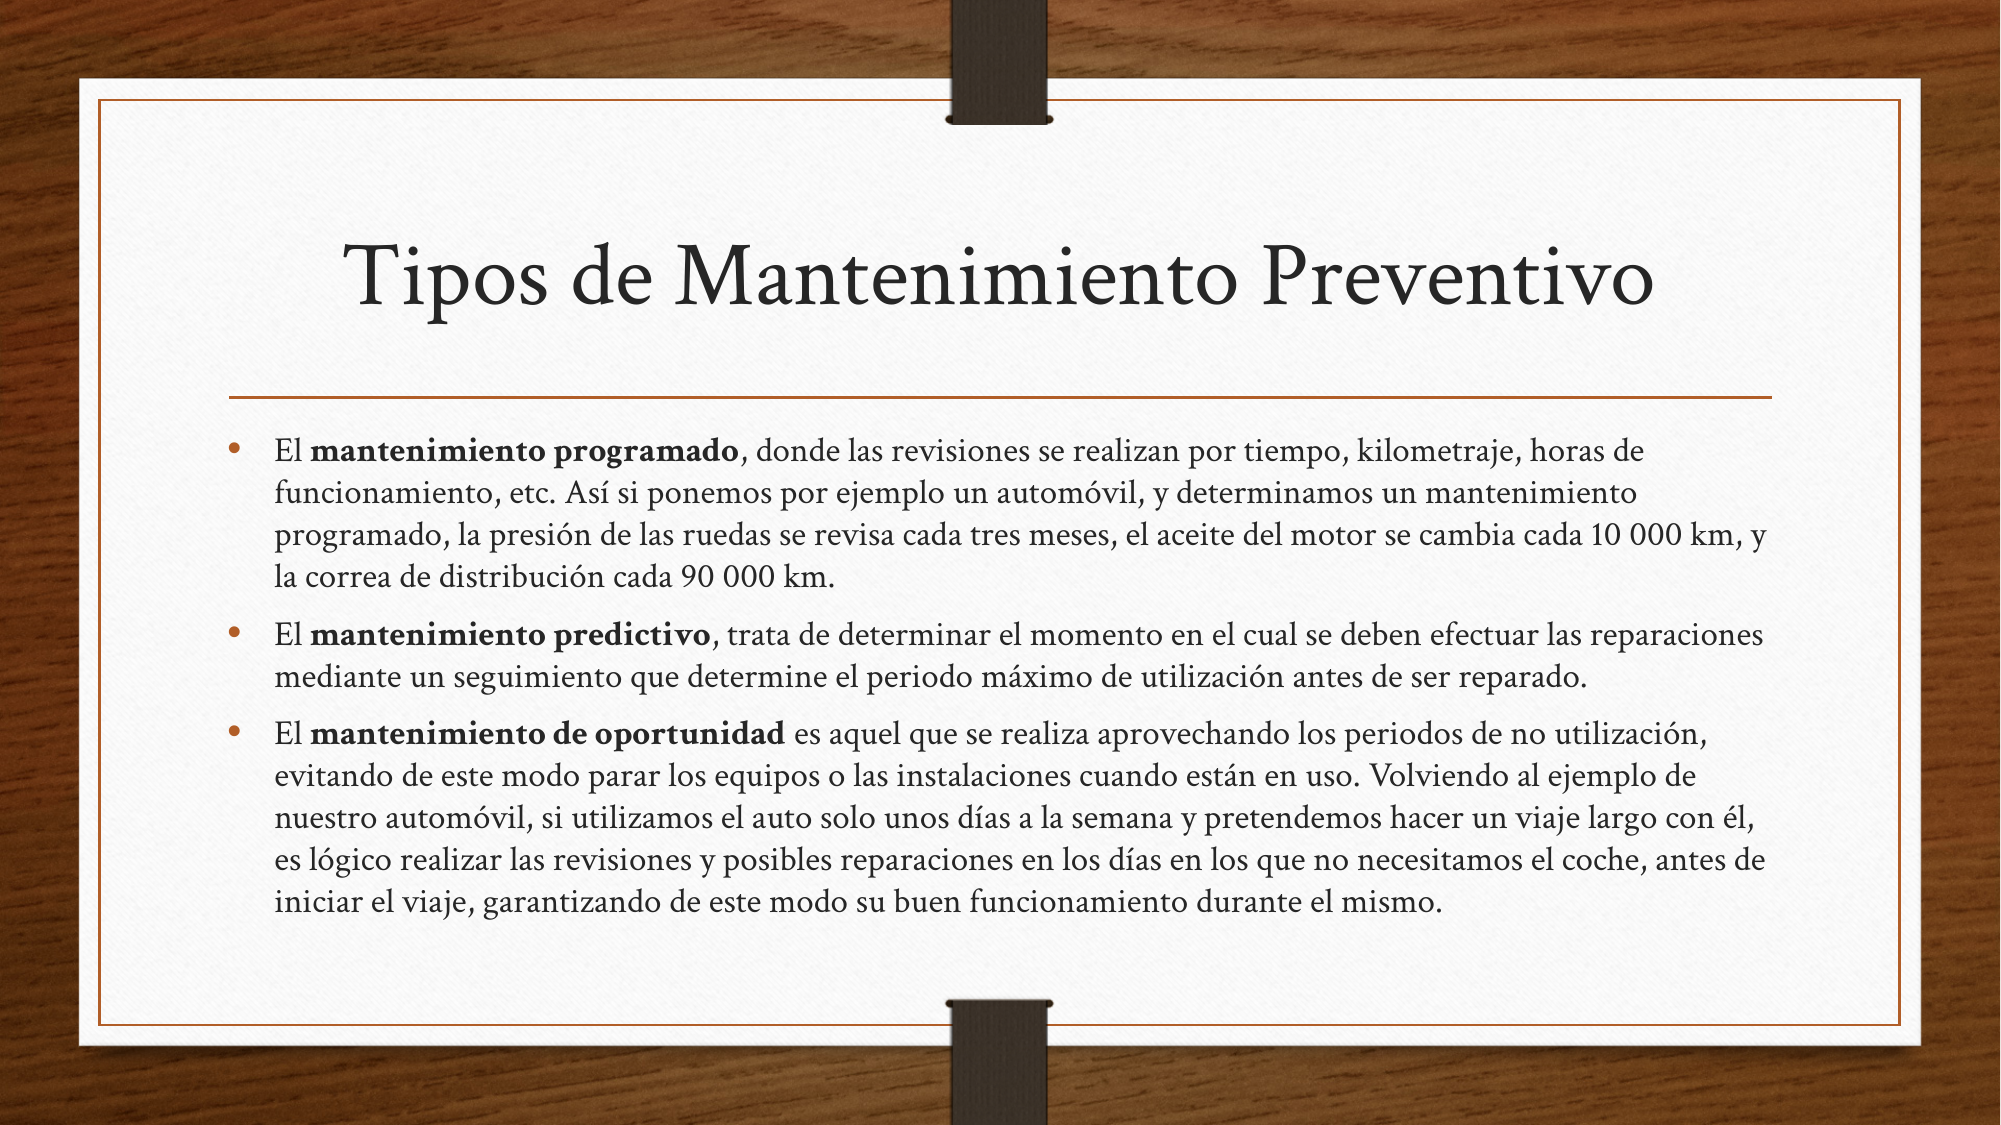

# Tipos de Mantenimiento Preventivo
El mantenimiento programado, donde las revisiones se realizan por tiempo, kilometraje, horas de funcionamiento, etc. Así si ponemos por ejemplo un automóvil, y determinamos un mantenimiento programado, la presión de las ruedas se revisa cada tres meses, el aceite del motor se cambia cada 10 000 km, y la correa de distribución cada 90 000 km.
El mantenimiento predictivo, trata de determinar el momento en el cual se deben efectuar las reparaciones mediante un seguimiento que determine el periodo máximo de utilización antes de ser reparado.
El mantenimiento de oportunidad es aquel que se realiza aprovechando los periodos de no utilización, evitando de este modo parar los equipos o las instalaciones cuando están en uso. Volviendo al ejemplo de nuestro automóvil, si utilizamos el auto solo unos días a la semana y pretendemos hacer un viaje largo con él, es lógico realizar las revisiones y posibles reparaciones en los días en los que no necesitamos el coche, antes de iniciar el viaje, garantizando de este modo su buen funcionamiento durante el mismo.